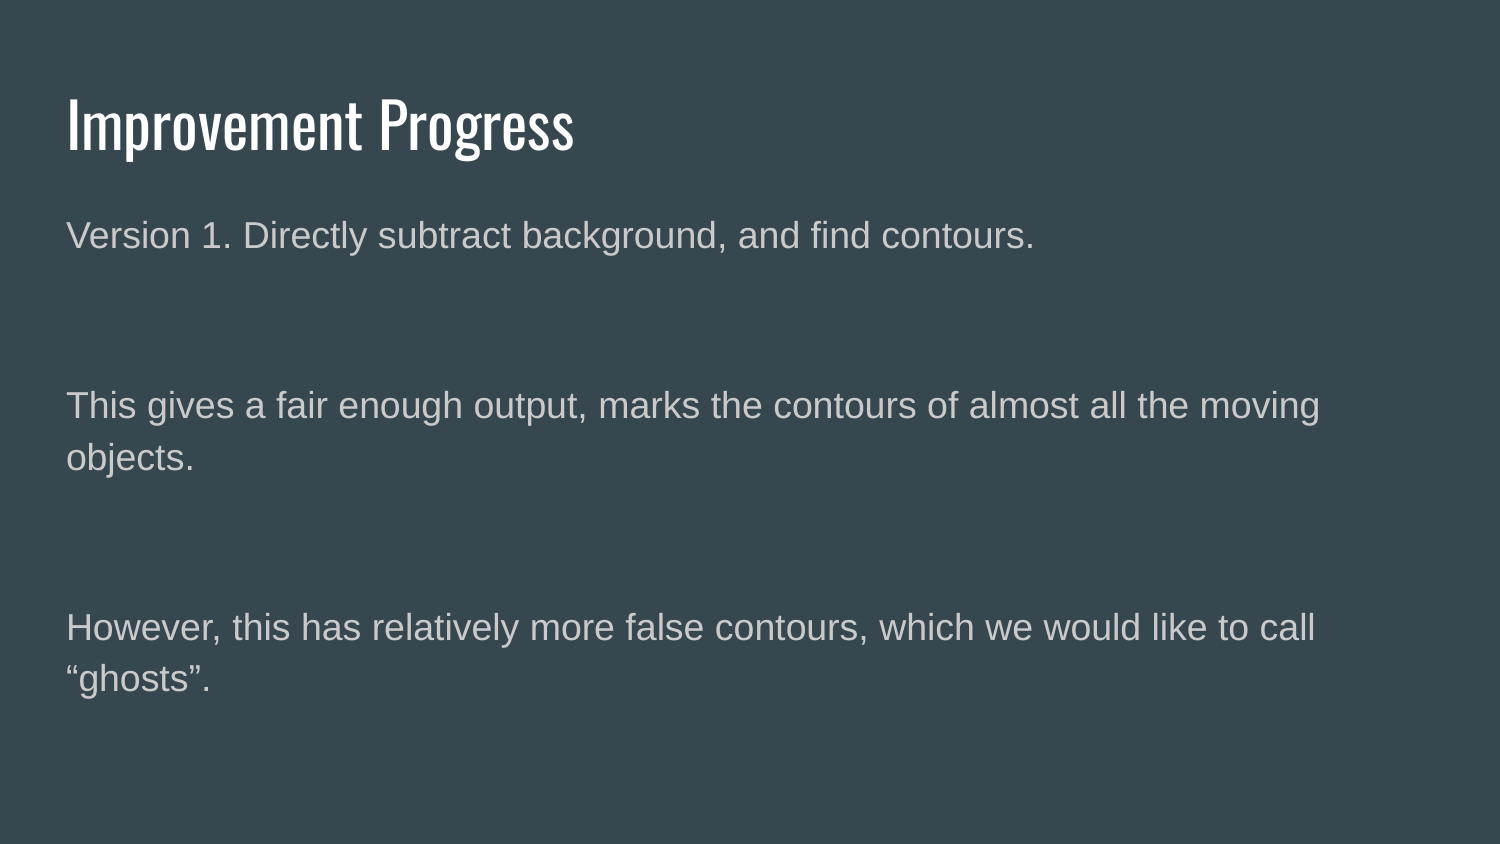

# Improvement Progress
Version 1. Directly subtract background, and find contours.

This gives a fair enough output, marks the contours of almost all the moving objects.

However, this has relatively more false contours, which we would like to call “ghosts”.